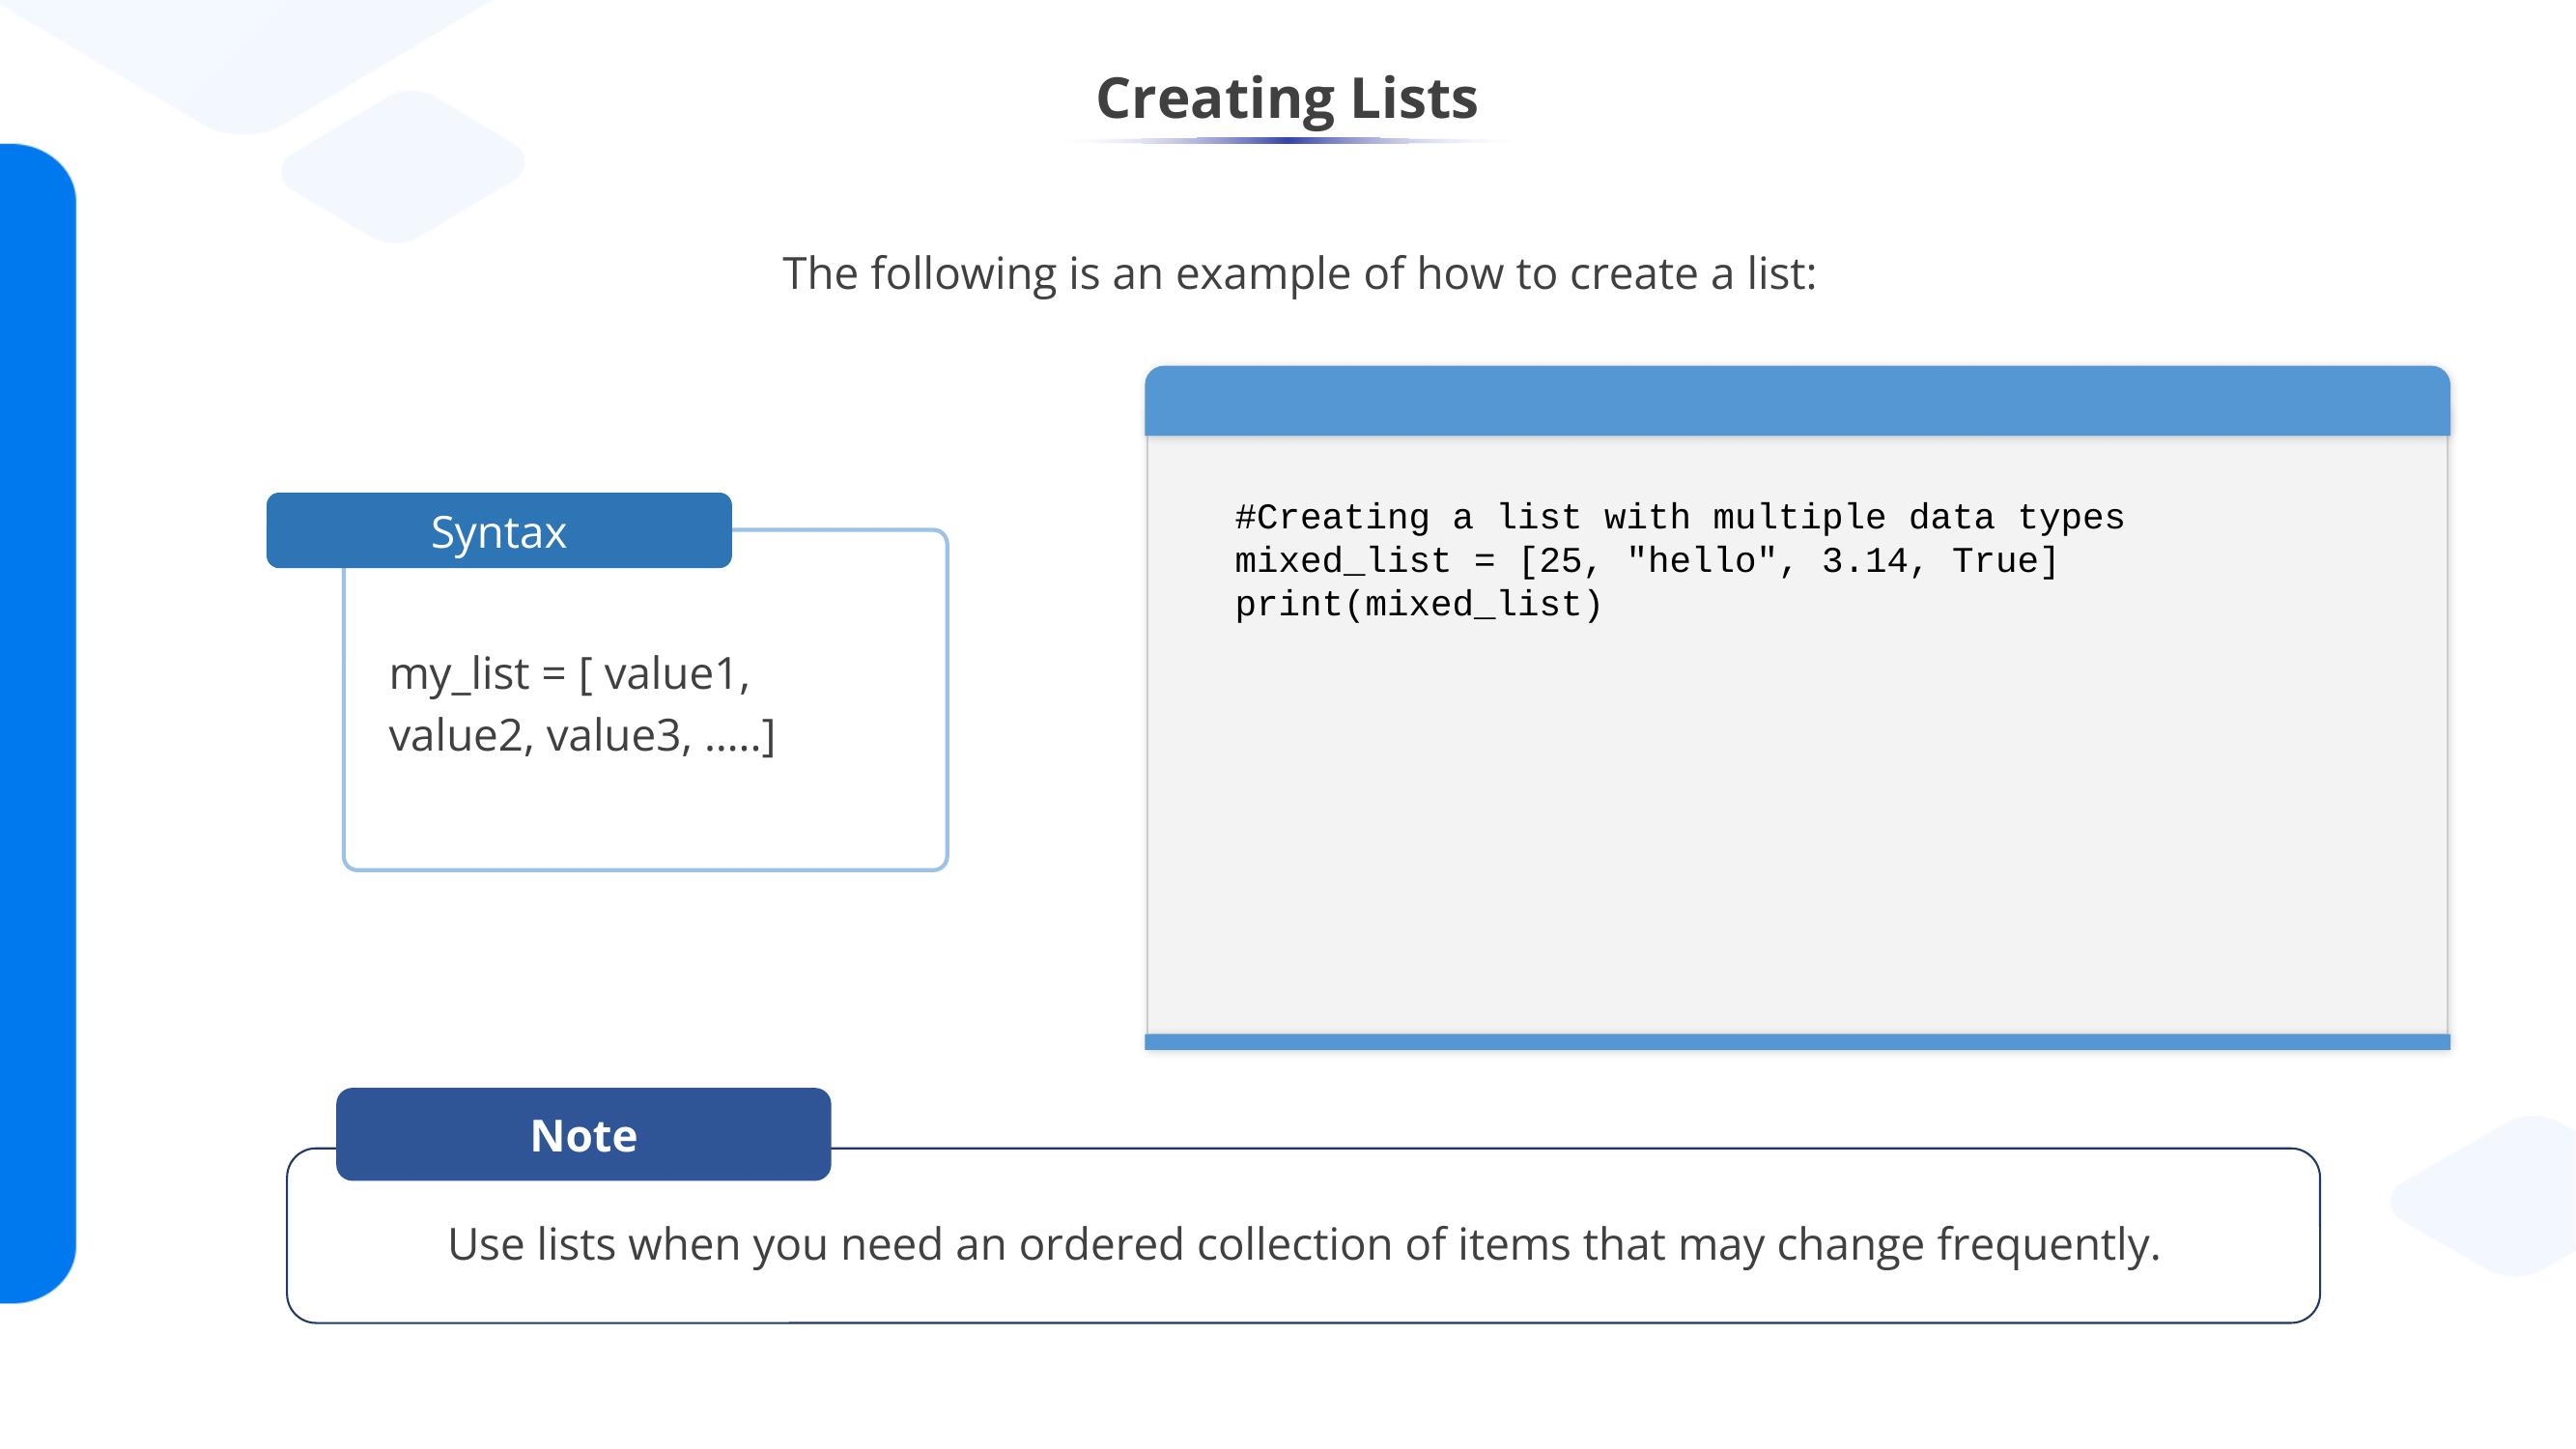

# Creating Lists

The following is an example of how to create a list:

#Creating a list with multiple data types
mixed_list = [25, "hello", 3.14, True]
print(mixed_list)
Syntax

my_list = [ value1, value2, value3, …..]
Note

Use lists when you need an ordered collection of items that may change frequently.